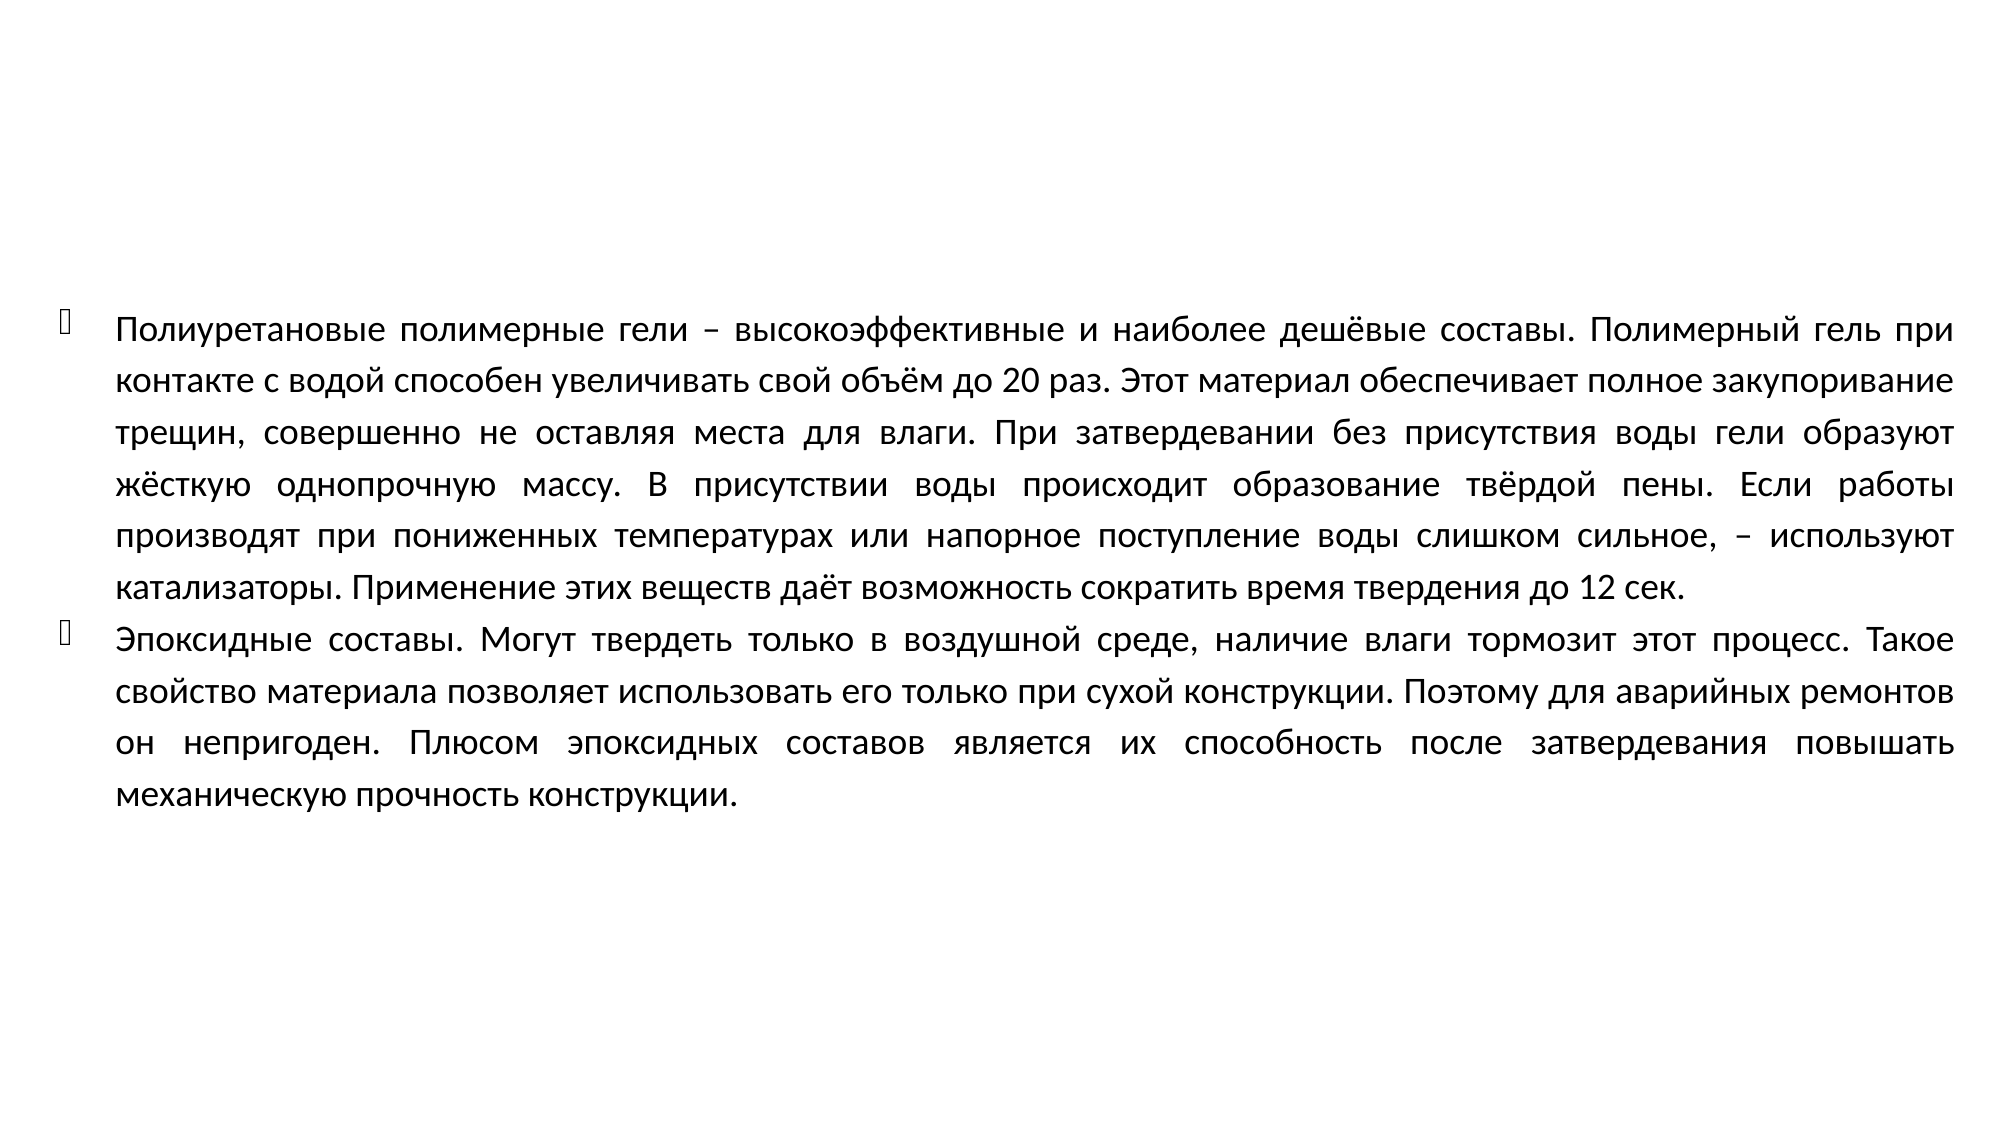

Полиуретановые полимерные гели – высокоэффективные и наиболее дешёвые составы. Полимерный гель при контакте с водой способен увеличивать свой объём до 20 раз. Этот материал обеспечивает полное закупоривание трещин, совершенно не оставляя места для влаги. При затвердевании без присутствия воды гели образуют жёсткую однопрочную массу. В присутствии воды происходит образование твёрдой пены. Если работы производят при пониженных температурах или напорное поступление воды слишком сильное, – используют катализаторы. Применение этих веществ даёт возможность сократить время твердения до 12 сек.
Эпоксидные составы. Могут твердеть только в воздушной среде, наличие влаги тормозит этот процесс. Такое свойство материала позволяет использовать его только при сухой конструкции. Поэтому для аварийных ремонтов он непригоден. Плюсом эпоксидных составов является их способность после затвердевания повышать механическую прочность конструкции.